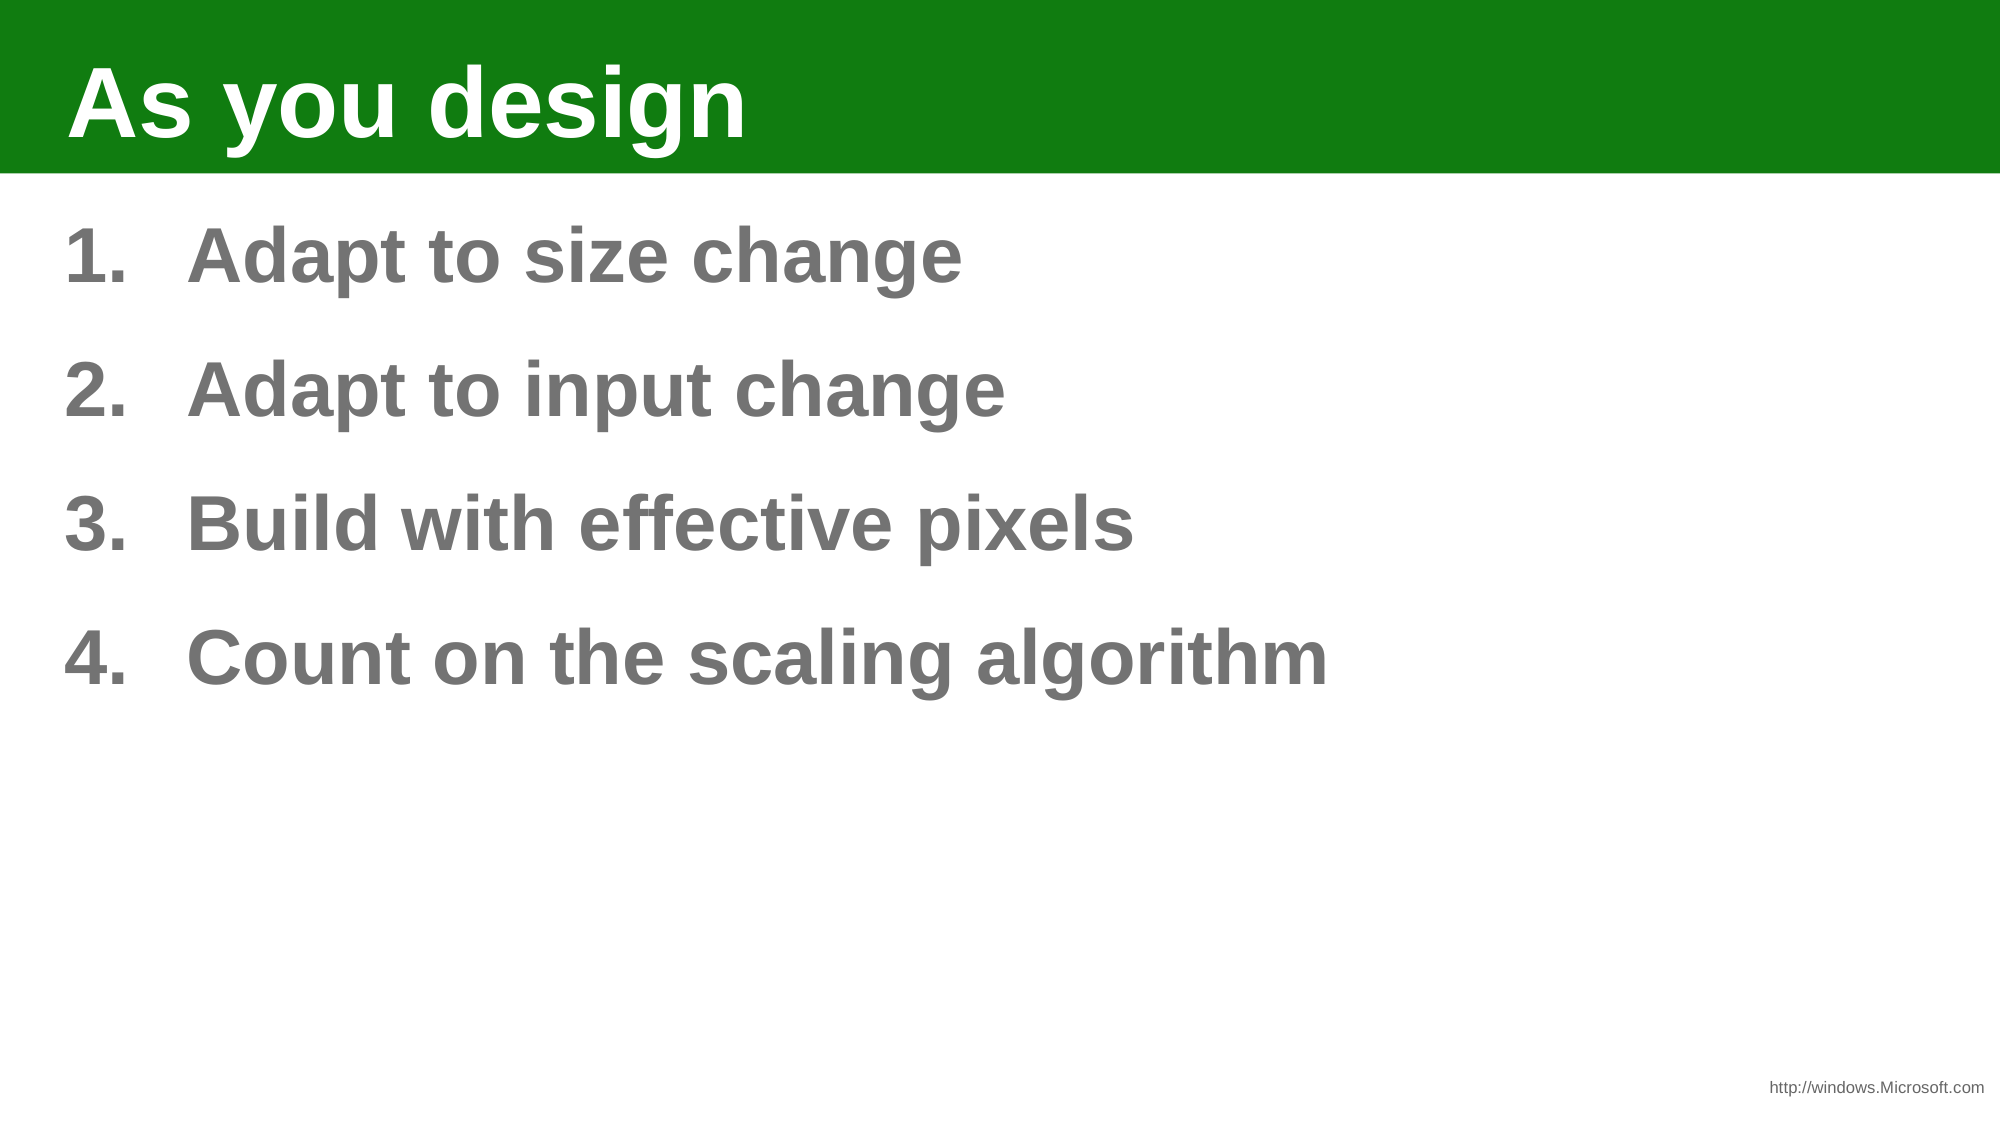

# As you design
Adapt to size change
Adapt to input change
Build with effective pixels
Count on the scaling algorithm